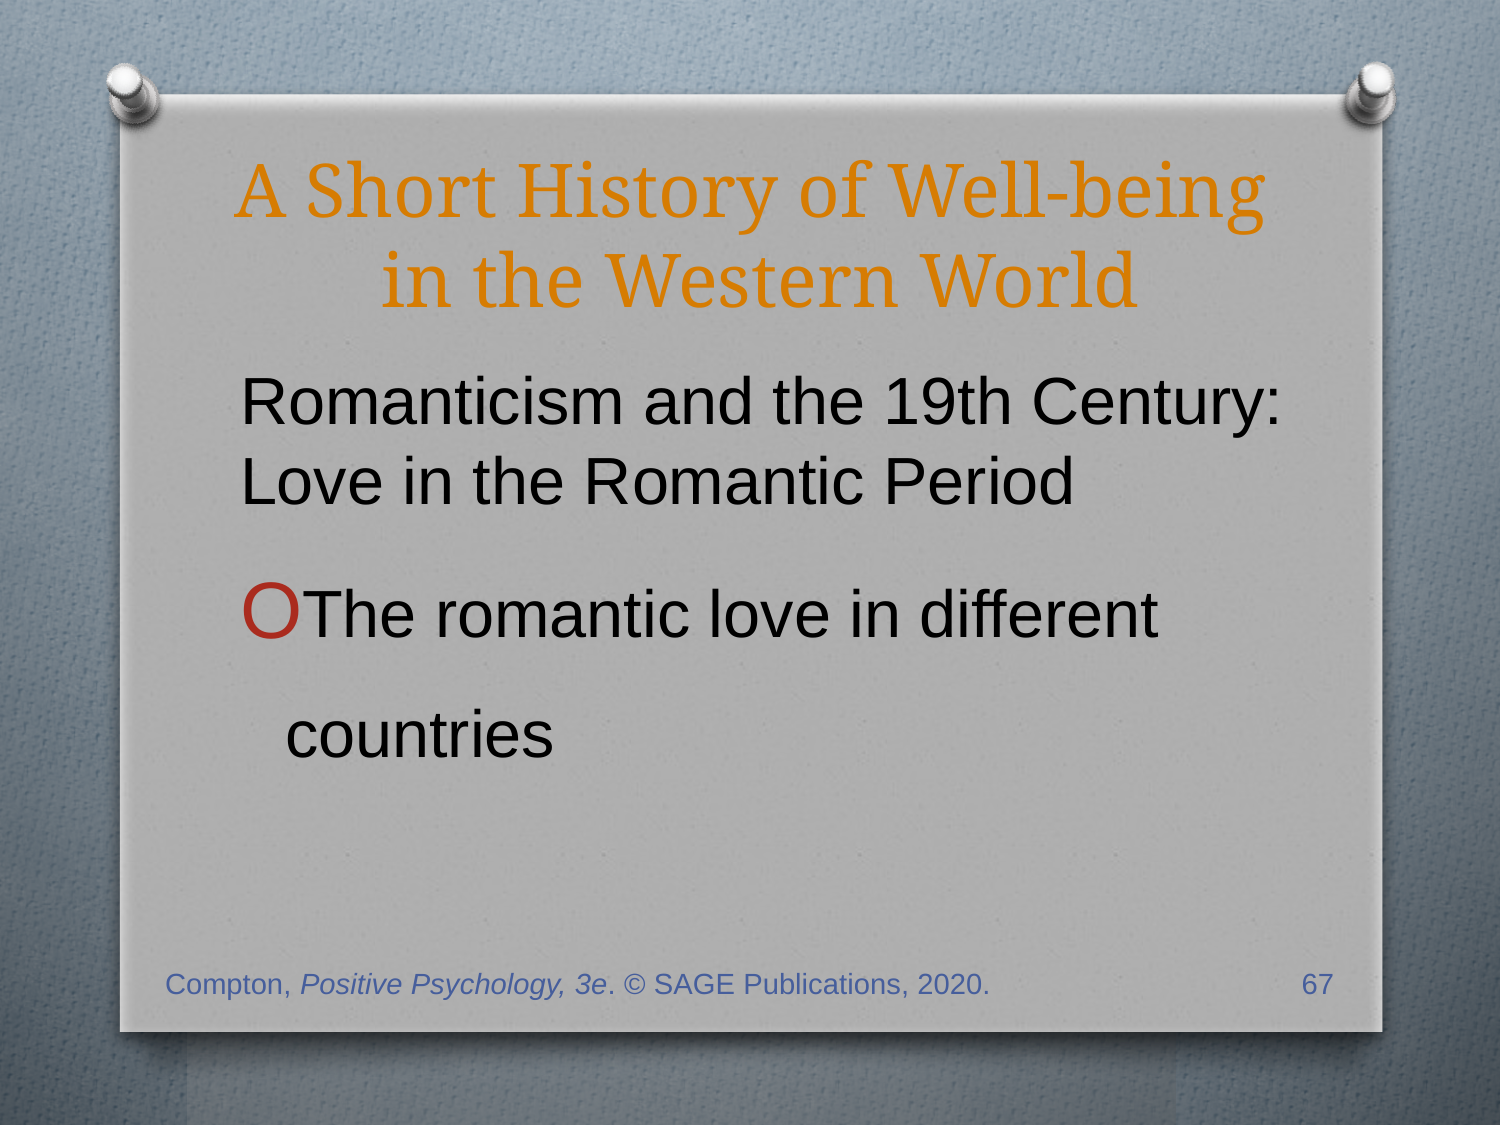

# A Short History of Well-being in the Western World
Romanticism and the 19th Century: Love in the Romantic Period
The romantic love in different countries

Compton, Positive Psychology, 3e. © SAGE Publications, 2020.
67